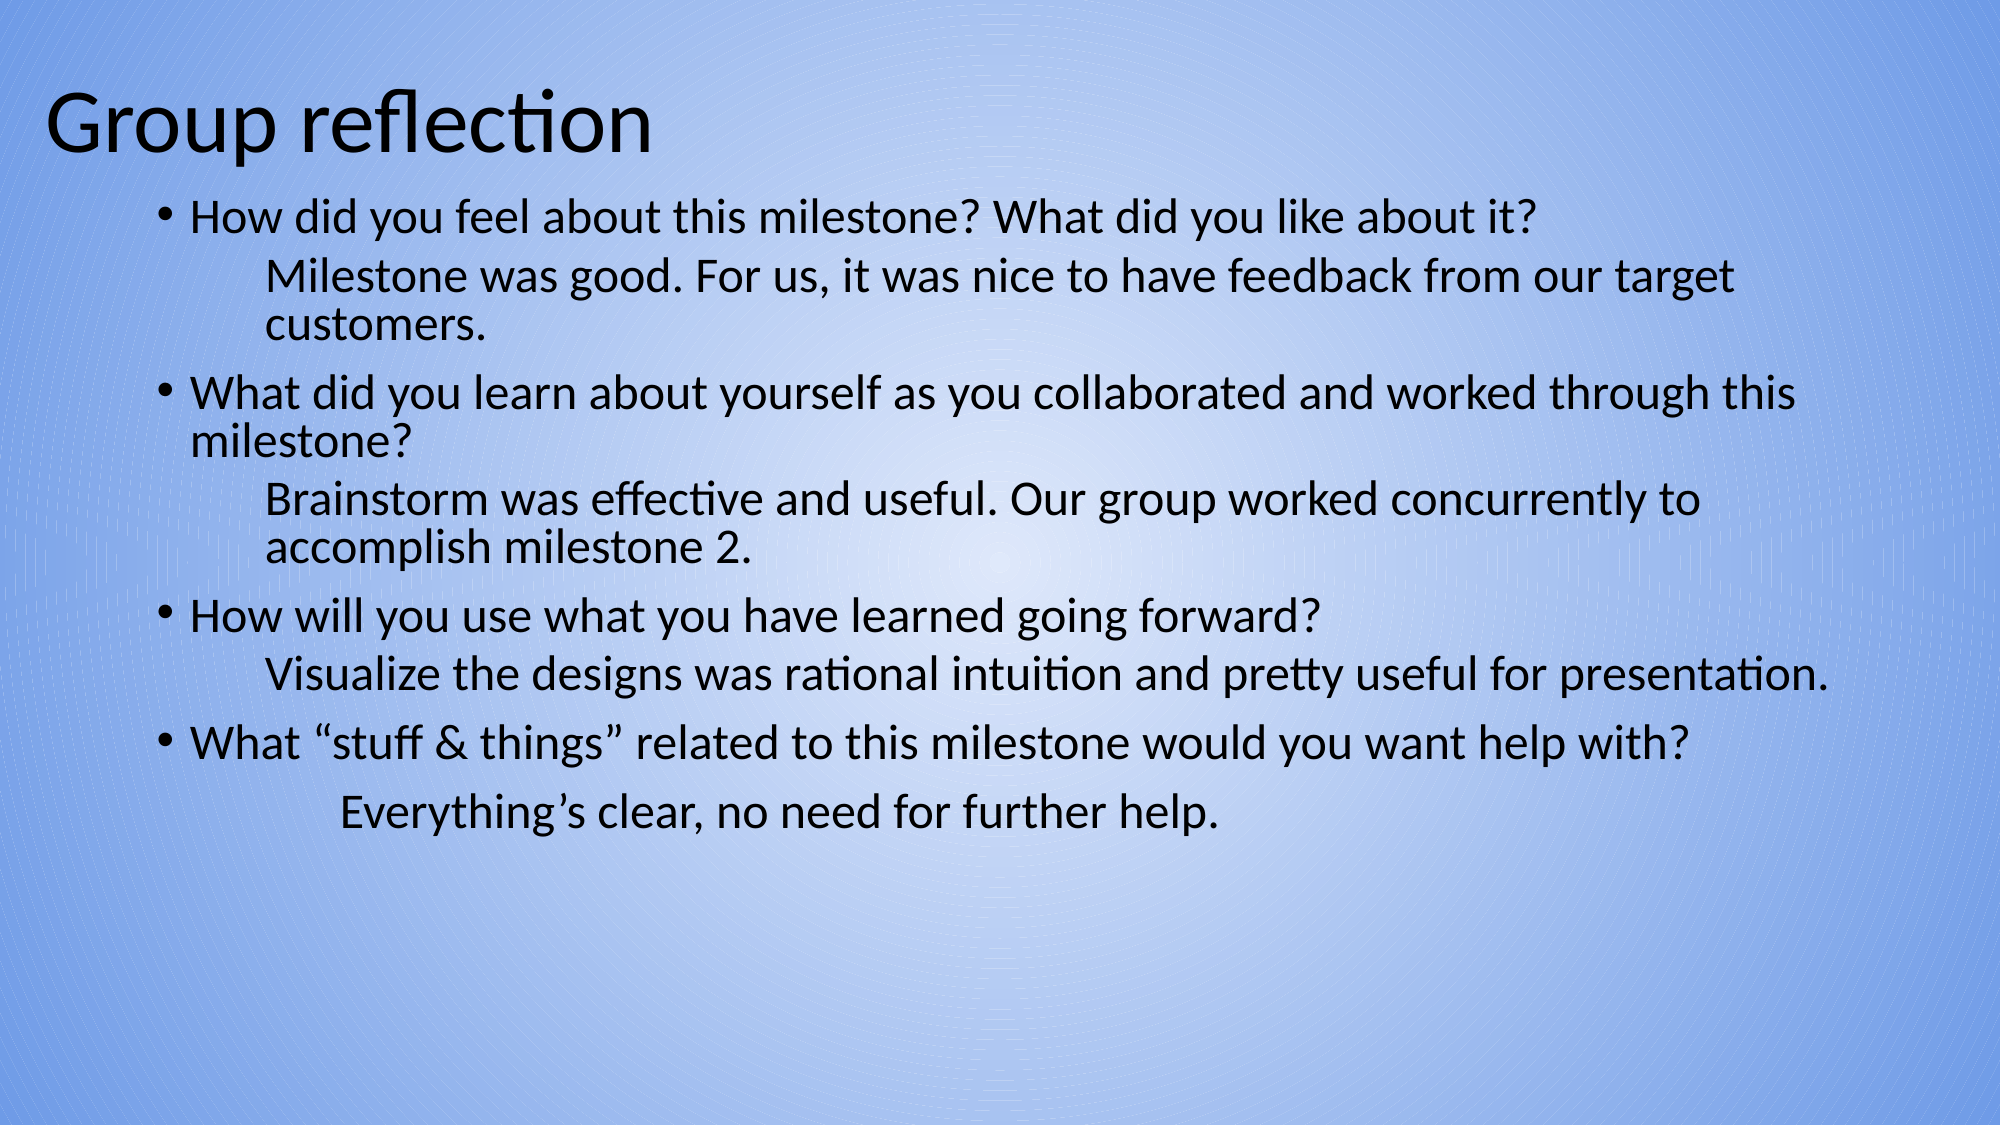

# Group reflection
How did you feel about this milestone? What did you like about it?
Milestone was good. For us, it was nice to have feedback from our target customers.
What did you learn about yourself as you collaborated and worked through this milestone?
Brainstorm was effective and useful. Our group worked concurrently to accomplish milestone 2.
How will you use what you have learned going forward?
Visualize the designs was rational intuition and pretty useful for presentation.
What “stuff & things” related to this milestone would you want help with?
	Everything’s clear, no need for further help.